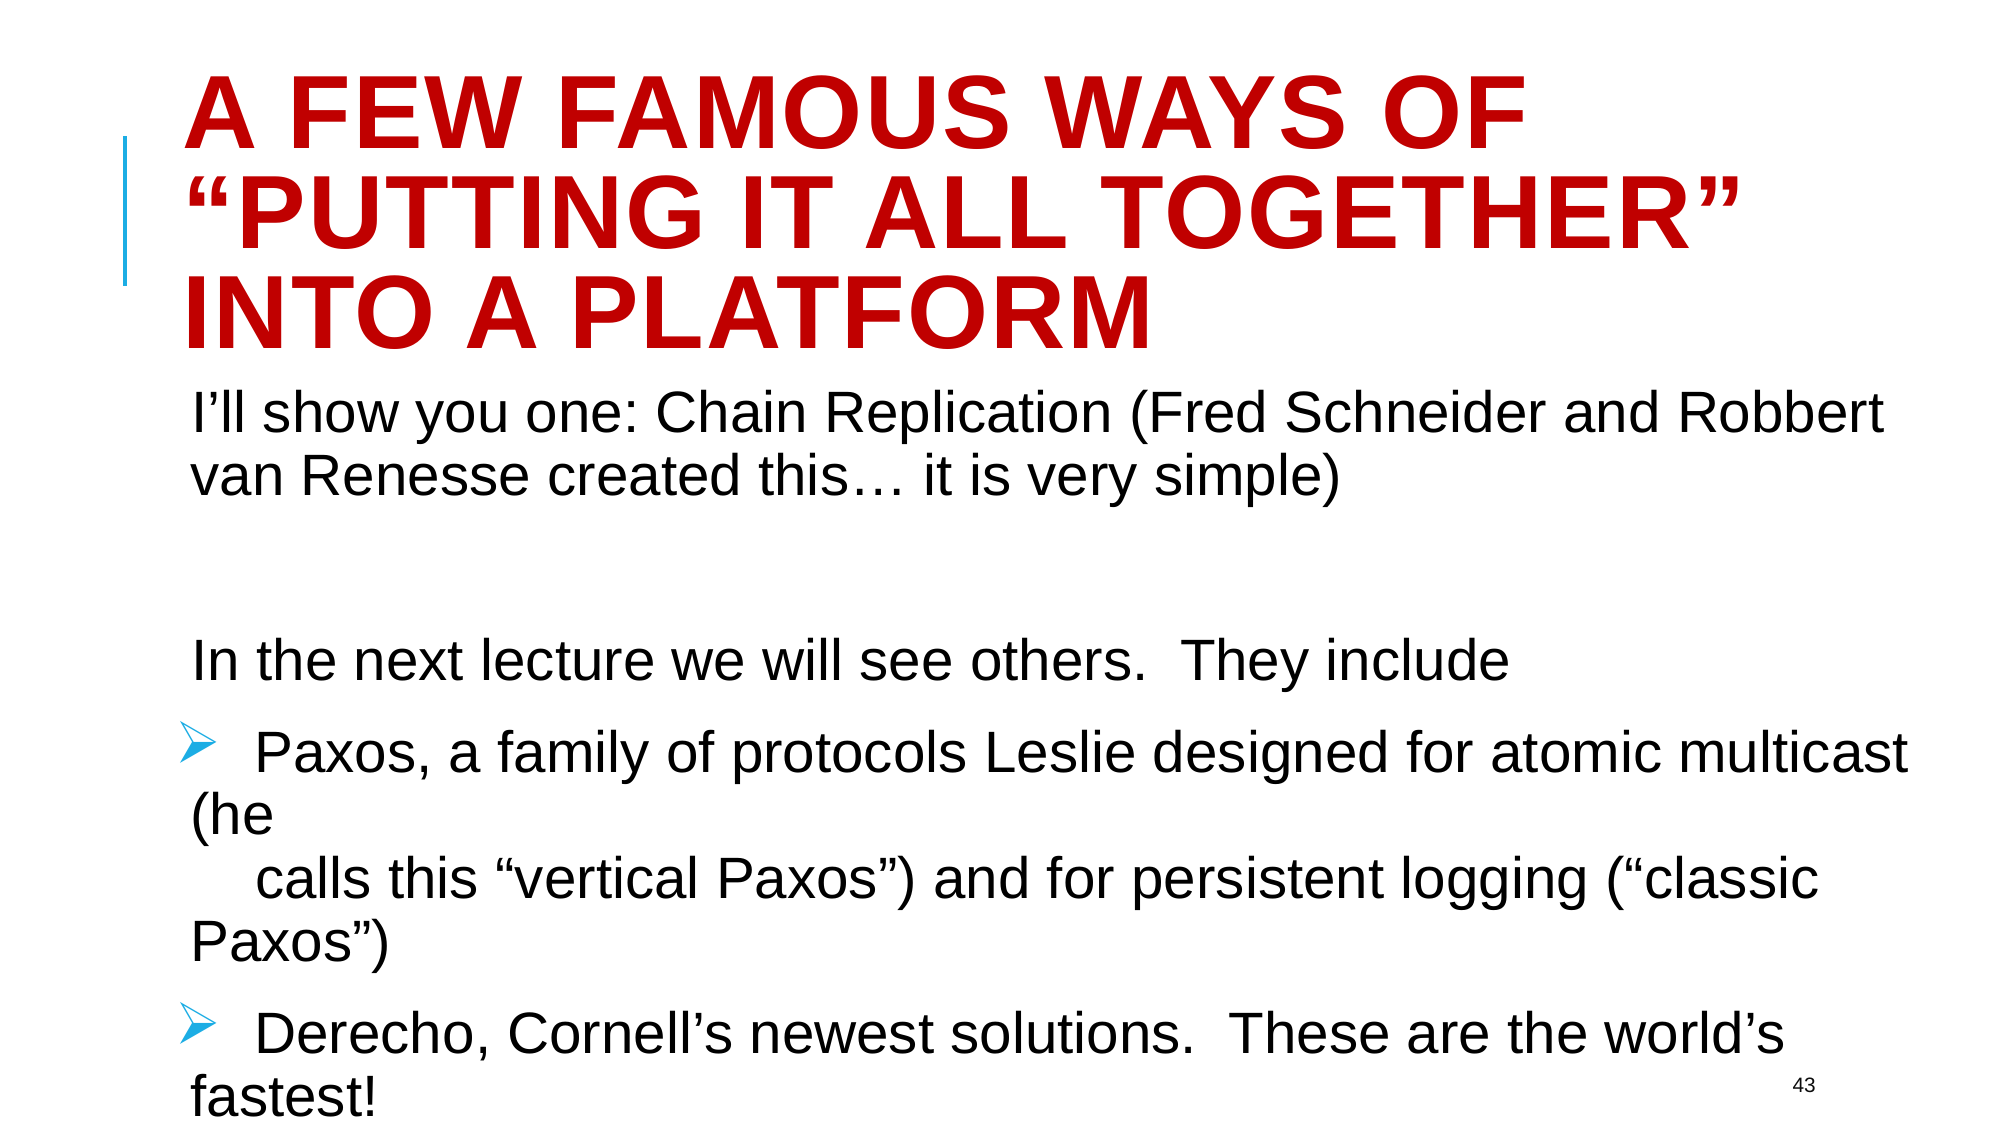

# A few famous ways of “putting it all together” into a platform
I’ll show you one: Chain Replication (Fred Schneider and Robbert van Renesse created this… it is very simple)

In the next lecture we will see others.  They include
  Paxos, a family of protocols Leslie designed for atomic multicast (he
    calls this “vertical Paxos”) and for persistent logging (“classic Paxos”)
  Derecho, Cornell’s newest solutions.  These are the world’s fastest!

43